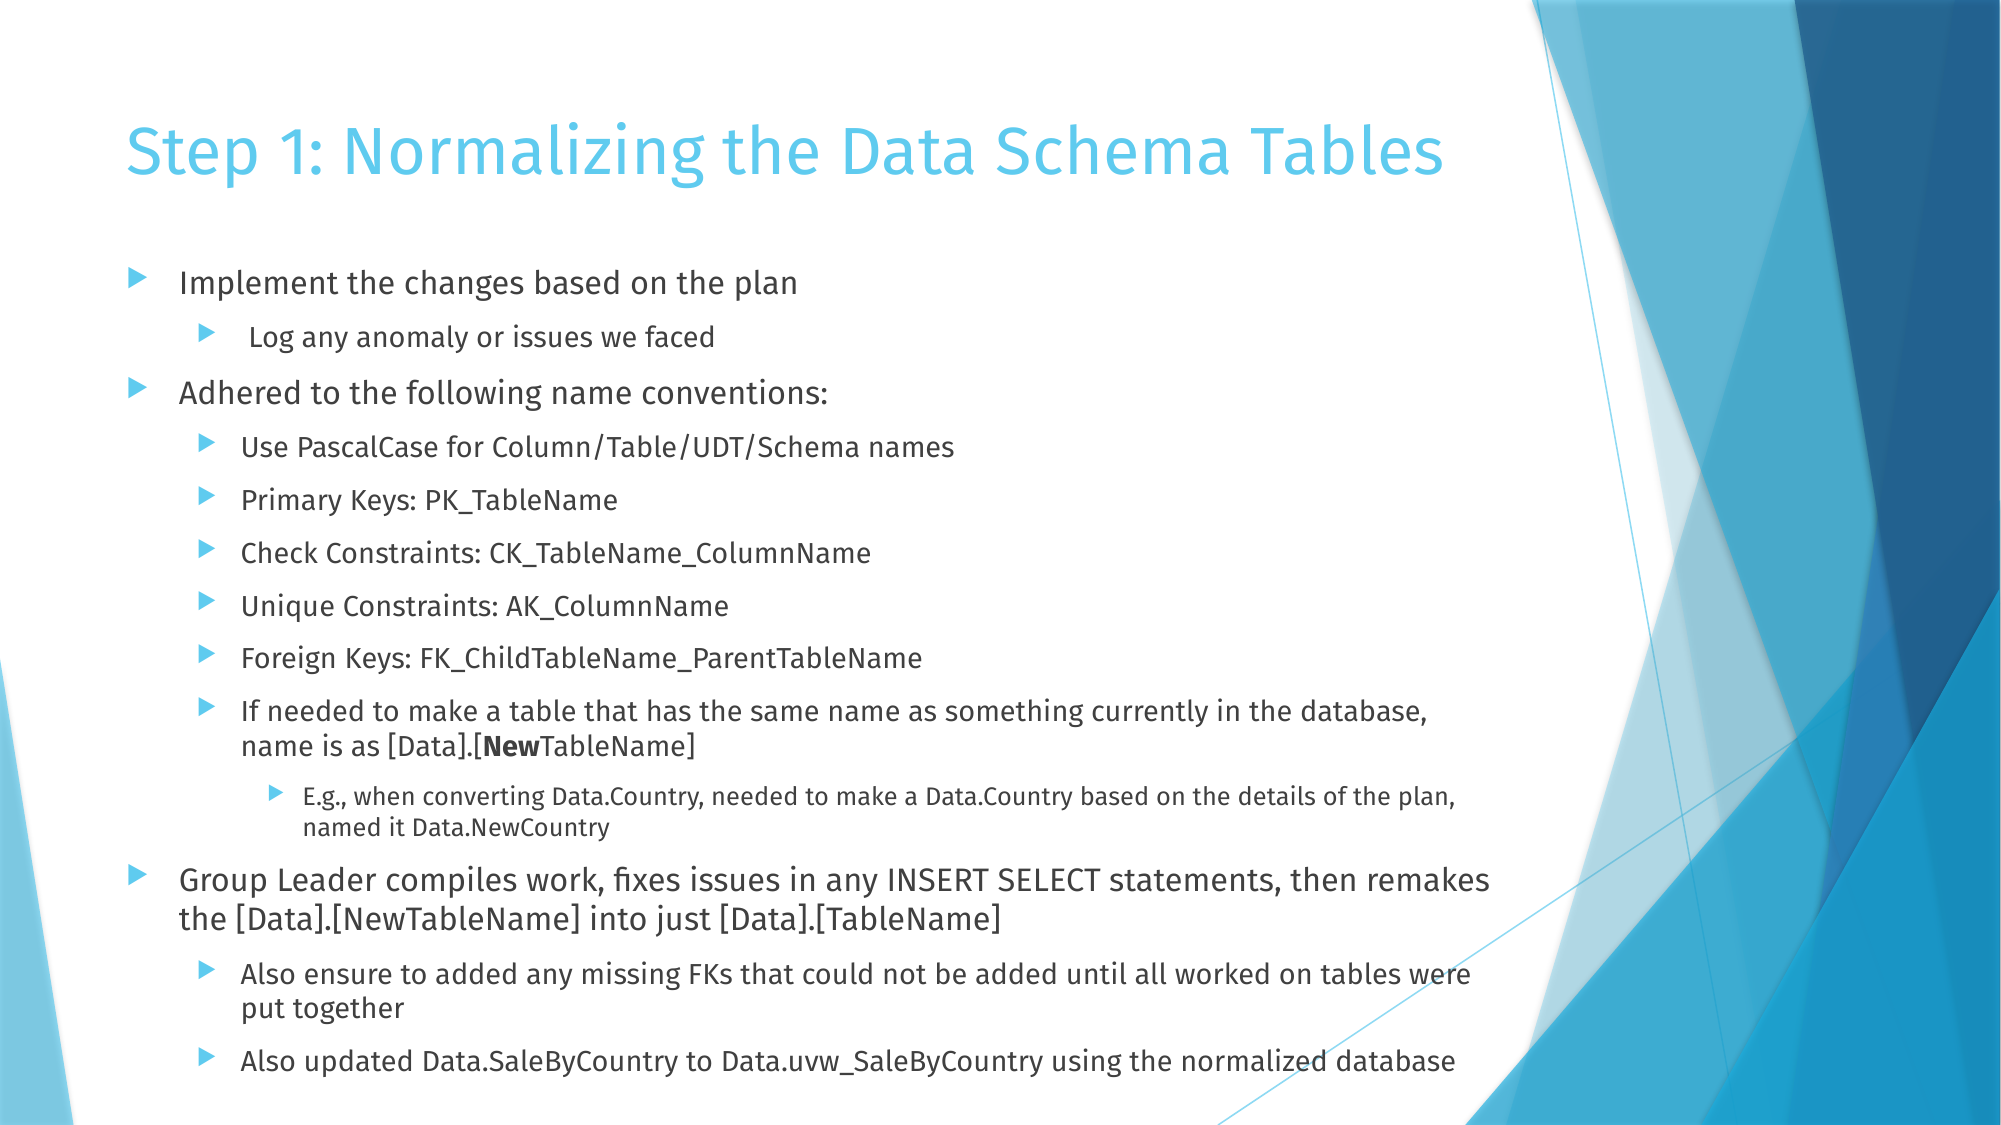

# Step 1: Normalizing the Data Schema Tables
Implement the changes based on the plan
 Log any anomaly or issues we faced
Adhered to the following name conventions:
Use PascalCase for Column/Table/UDT/Schema names
Primary Keys: PK_TableName
Check Constraints: CK_TableName_ColumnName
Unique Constraints: AK_ColumnName
Foreign Keys: FK_ChildTableName_ParentTableName
If needed to make a table that has the same name as something currently in the database, name is as [Data].[NewTableName]
E.g., when converting Data.Country, needed to make a Data.Country based on the details of the plan, named it Data.NewCountry
Group Leader compiles work, fixes issues in any INSERT SELECT statements, then remakes the [Data].[NewTableName] into just [Data].[TableName]
Also ensure to added any missing FKs that could not be added until all worked on tables were put together
Also updated Data.SaleByCountry to Data.uvw_SaleByCountry using the normalized database